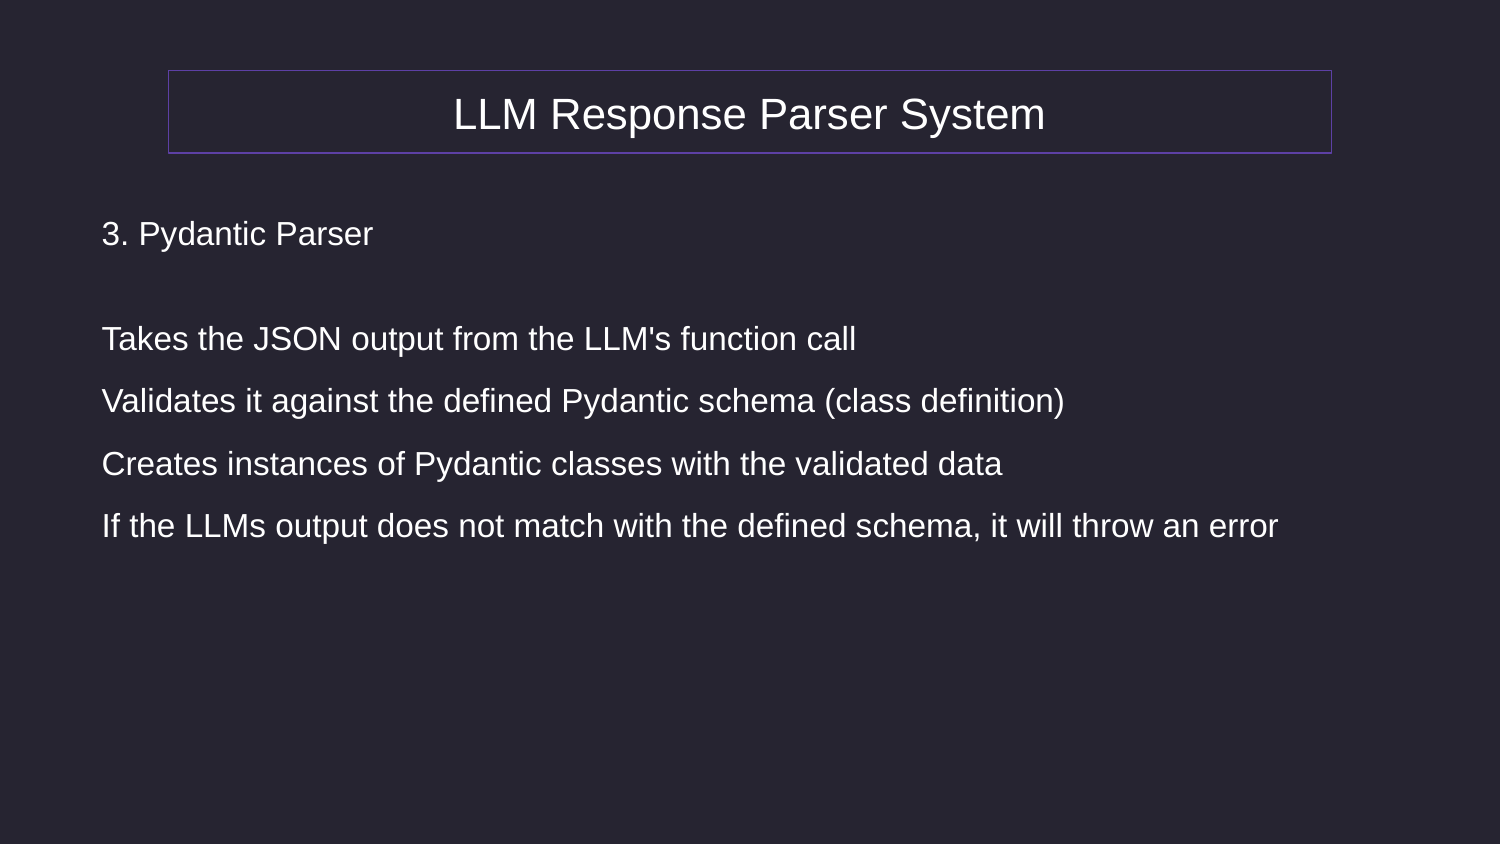

LLM Response Parser System
3. Pydantic Parser
Takes the JSON output from the LLM's function call
Validates it against the defined Pydantic schema (class definition)
Creates instances of Pydantic classes with the validated data
If the LLMs output does not match with the defined schema, it will throw an error